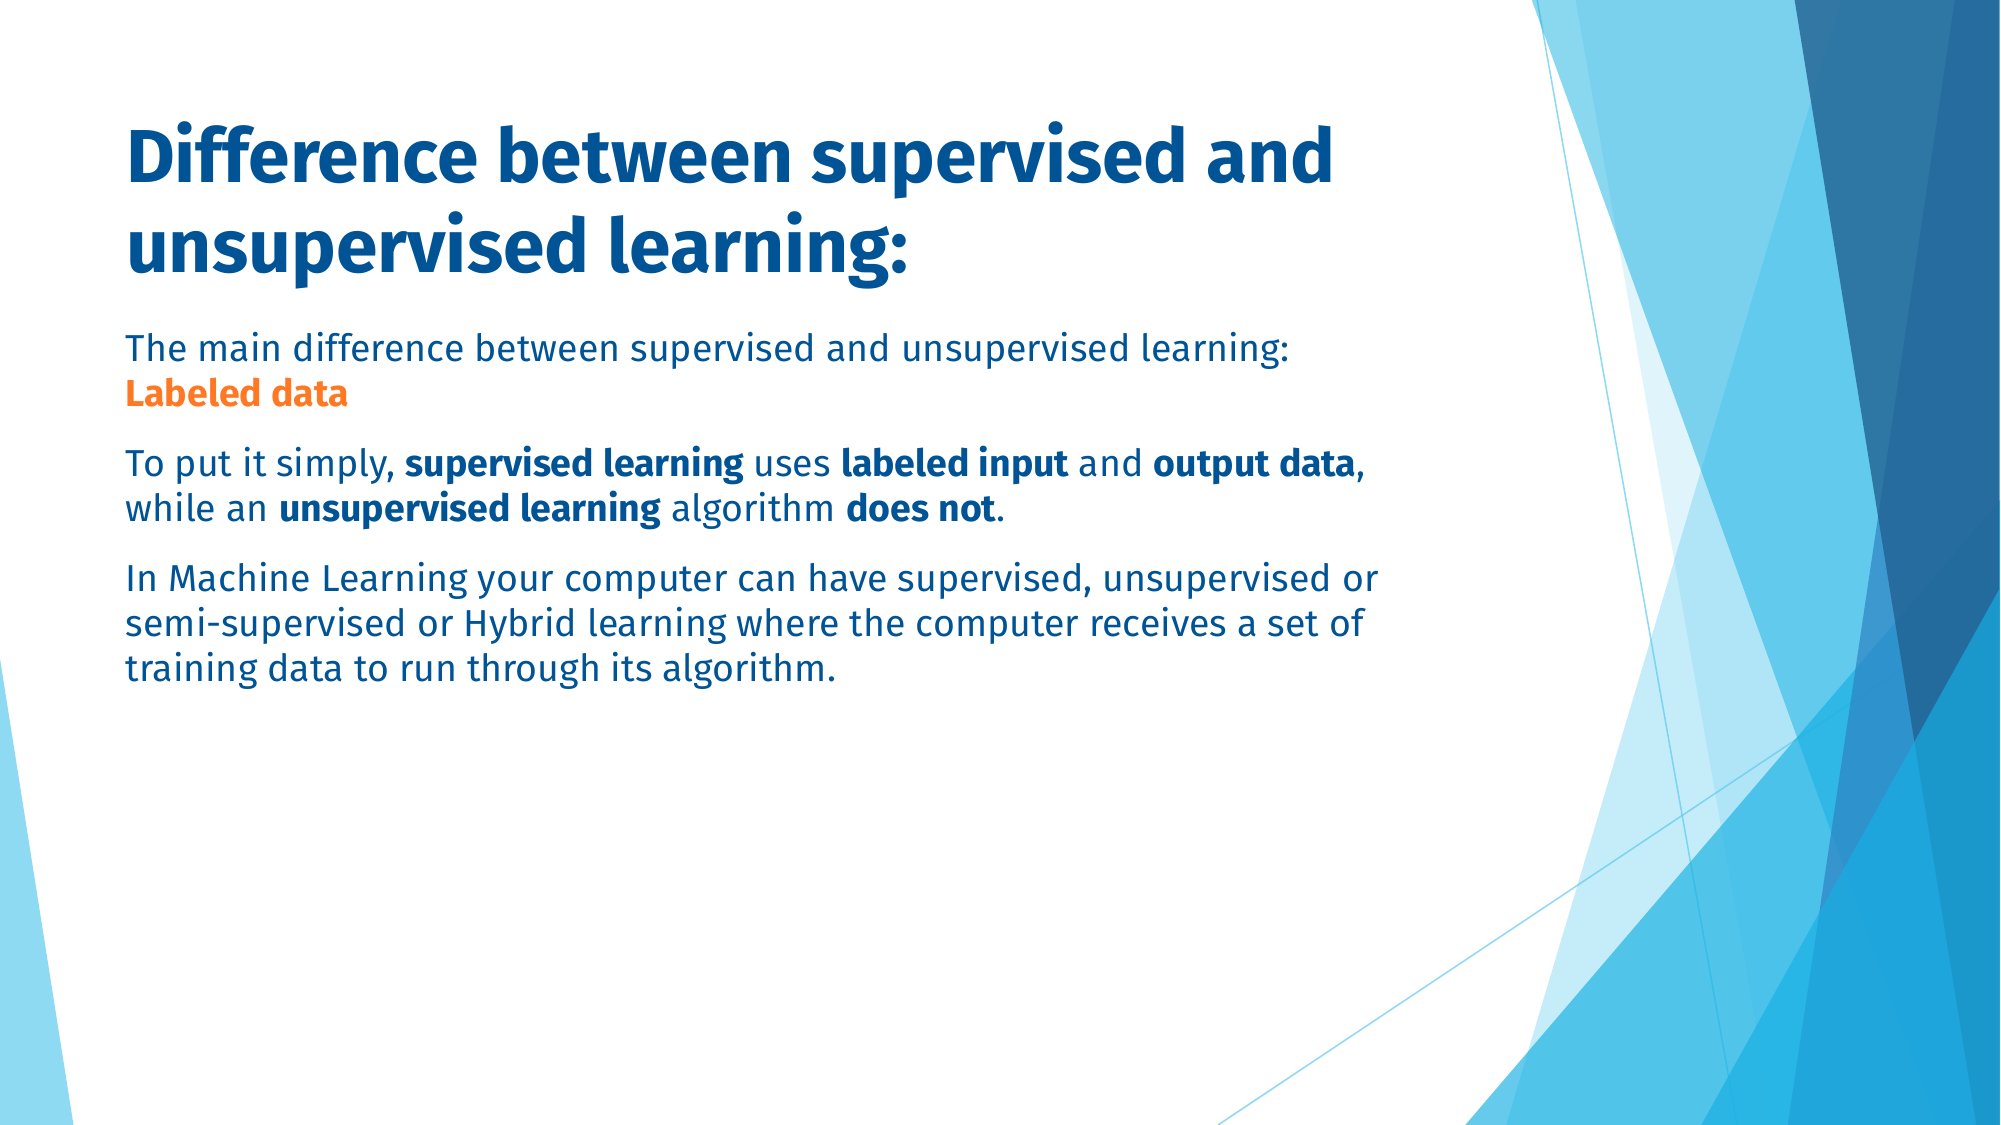

# Difference between supervised and unsupervised learning:
The main difference between supervised and unsupervised learning: Labeled data
To put it simply, supervised learning uses labeled input and output data, while an unsupervised learning algorithm does not.
In Machine Learning your computer can have supervised, unsupervised or semi-supervised or Hybrid learning where the computer receives a set of training data to run through its algorithm.